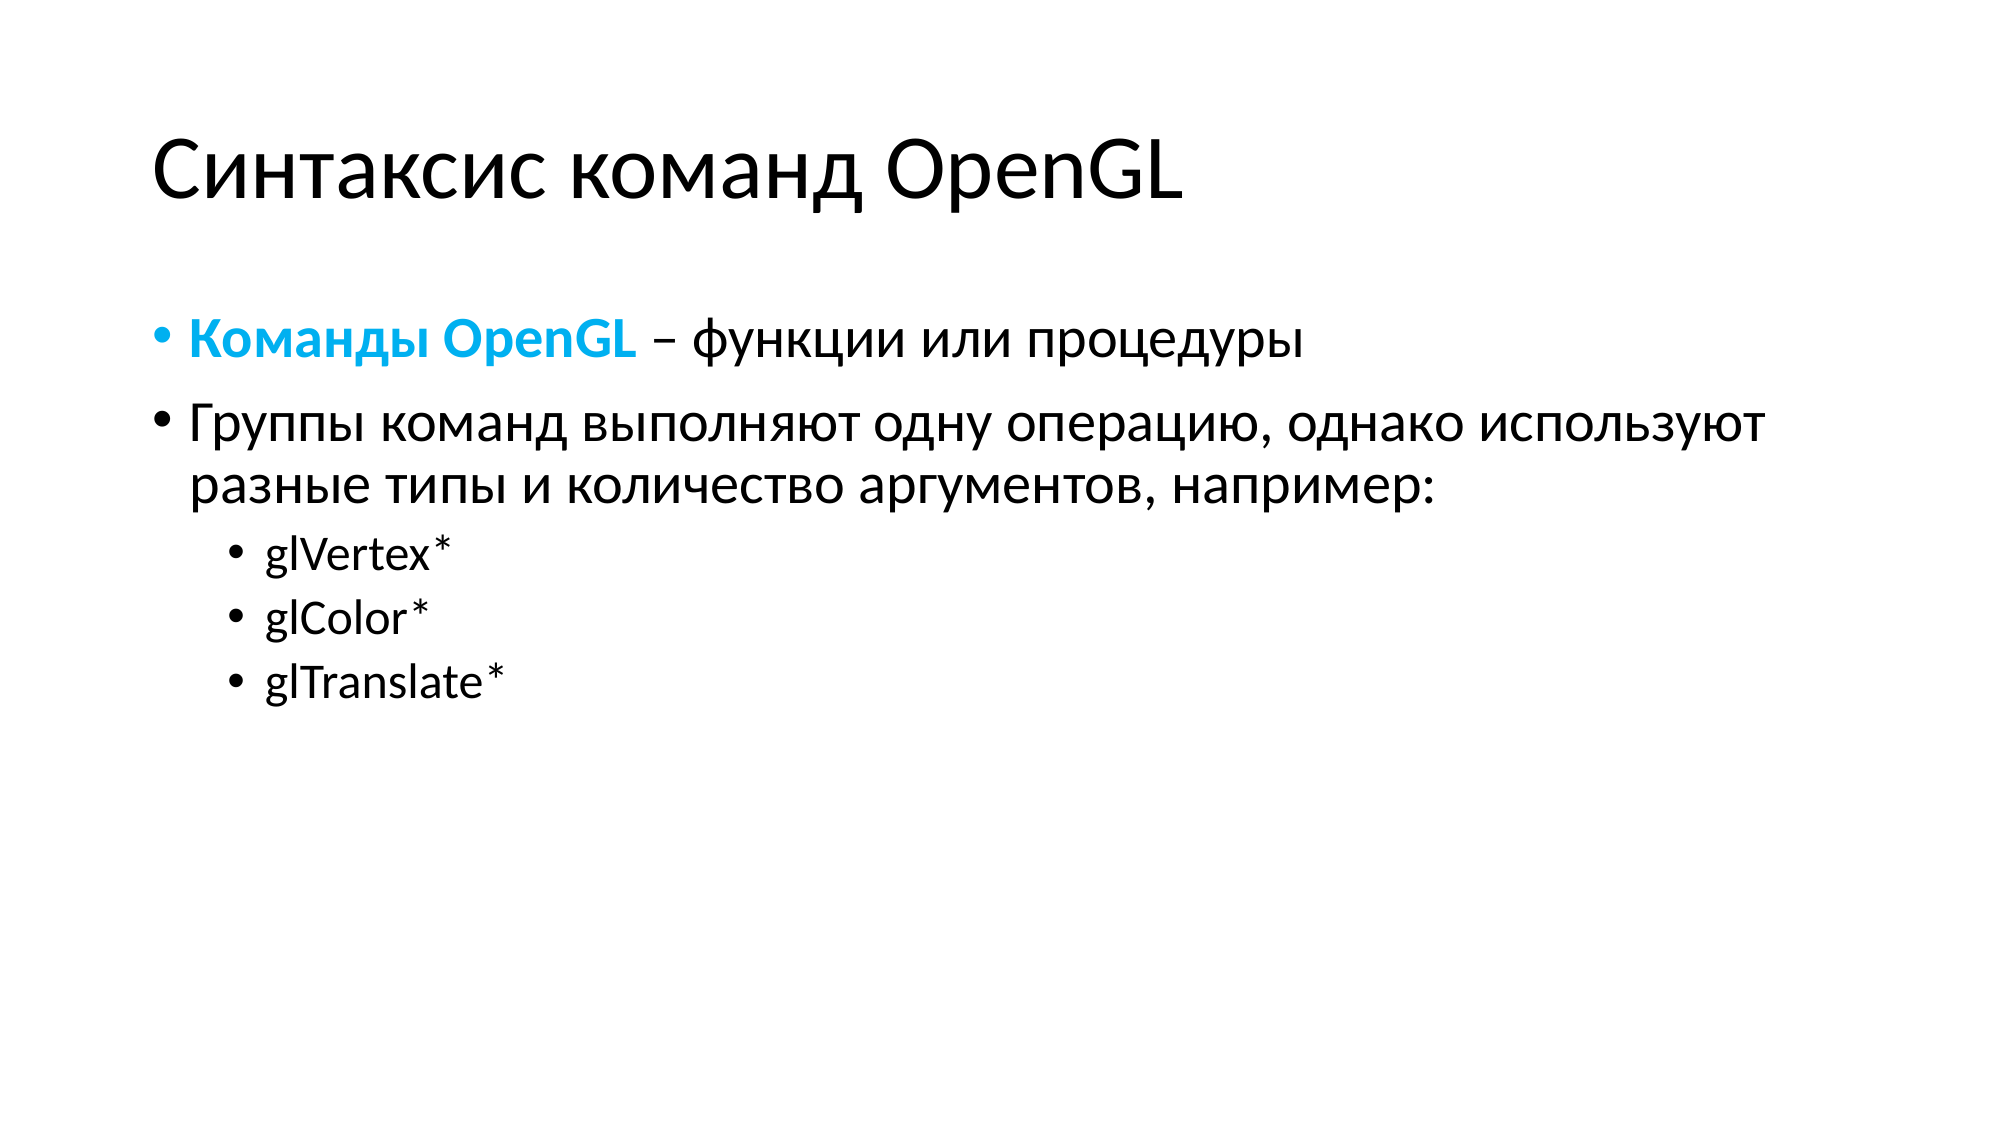

# Синтаксис команд OpenGL
Команды OpenGL – функции или процедуры
Группы команд выполняют одну операцию, однако используют разные типы и количество аргументов, например:
glVertex*
glColor*
glTranslate*